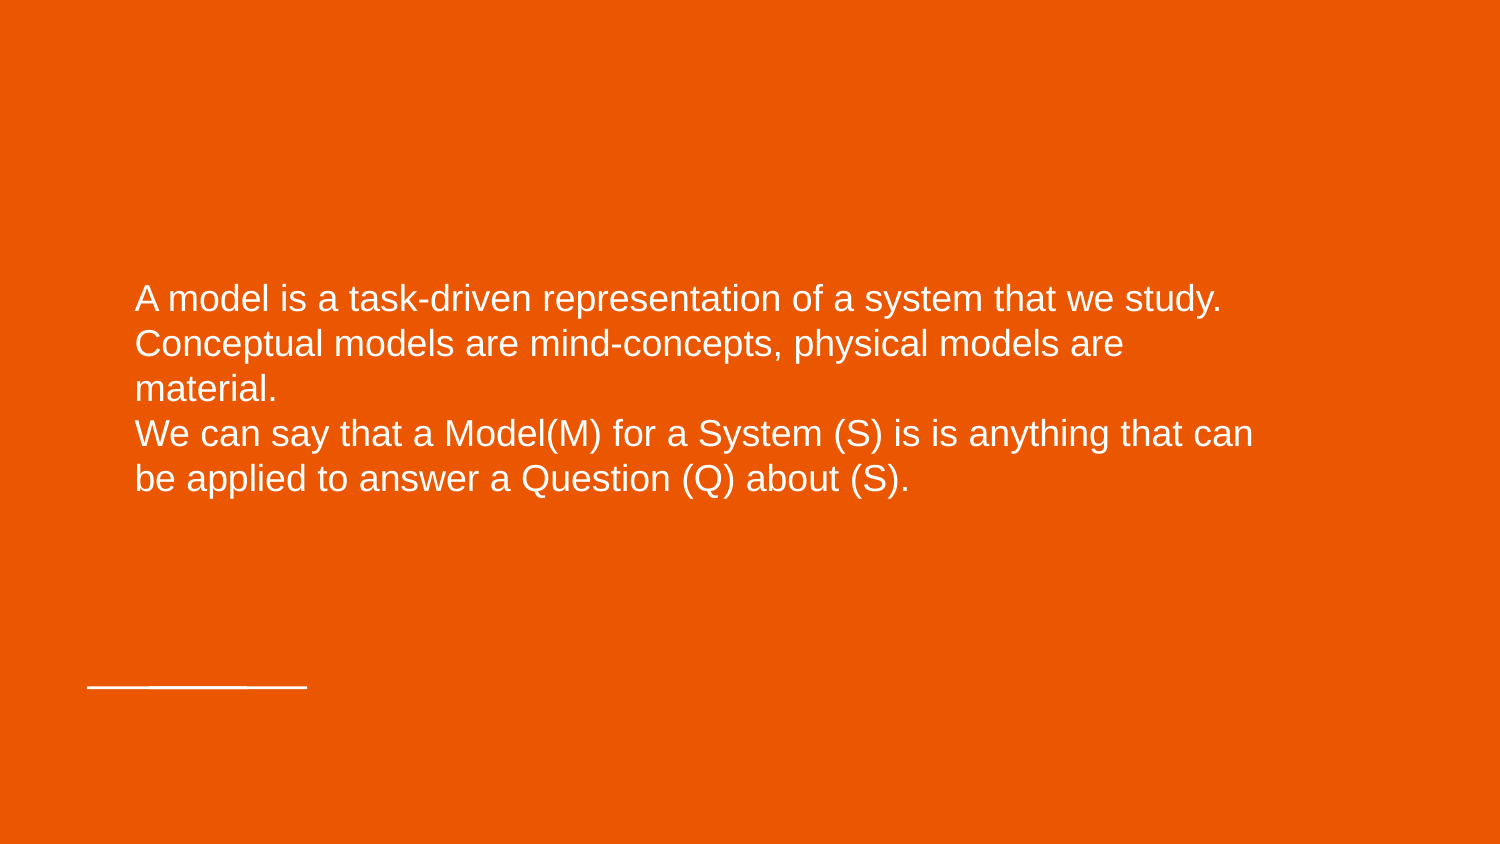

# A model is a task-driven representation of a system that we study. Conceptual models are mind-concepts, physical models are material.
We can say that a Model(M) for a System (S) is is anything that can be applied to answer a Question (Q) about (S).